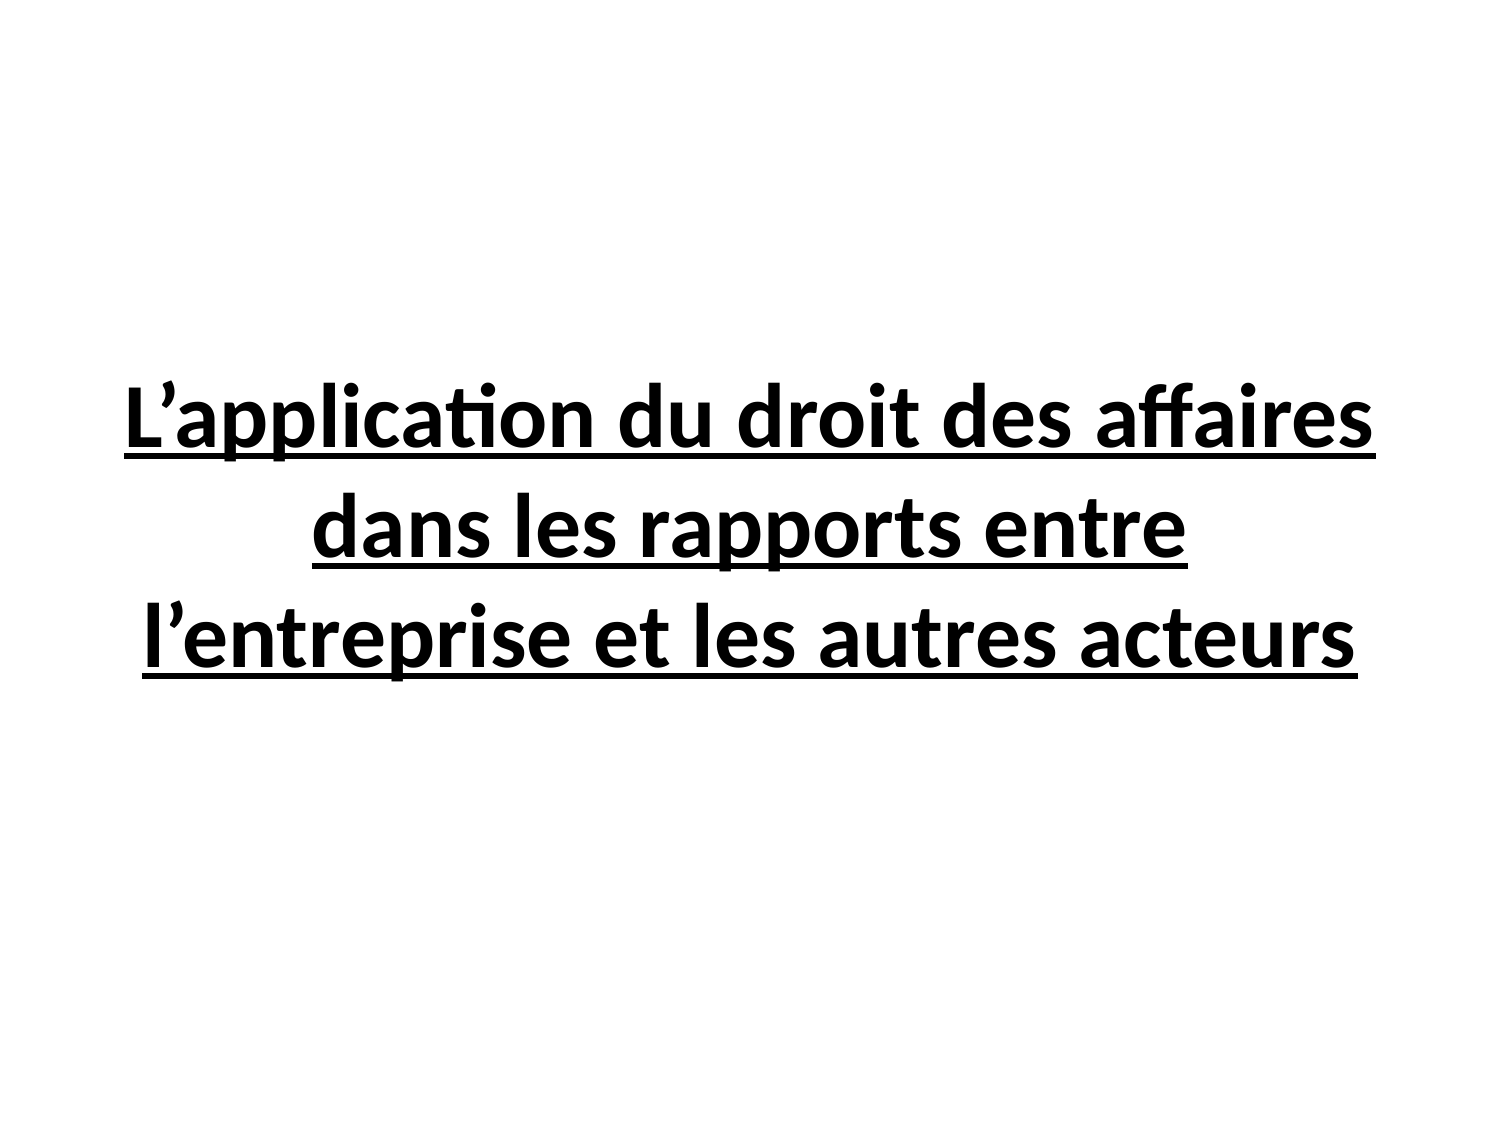

# L’application du droit des affaires dans les rapports entre l’entreprise et les autres acteurs